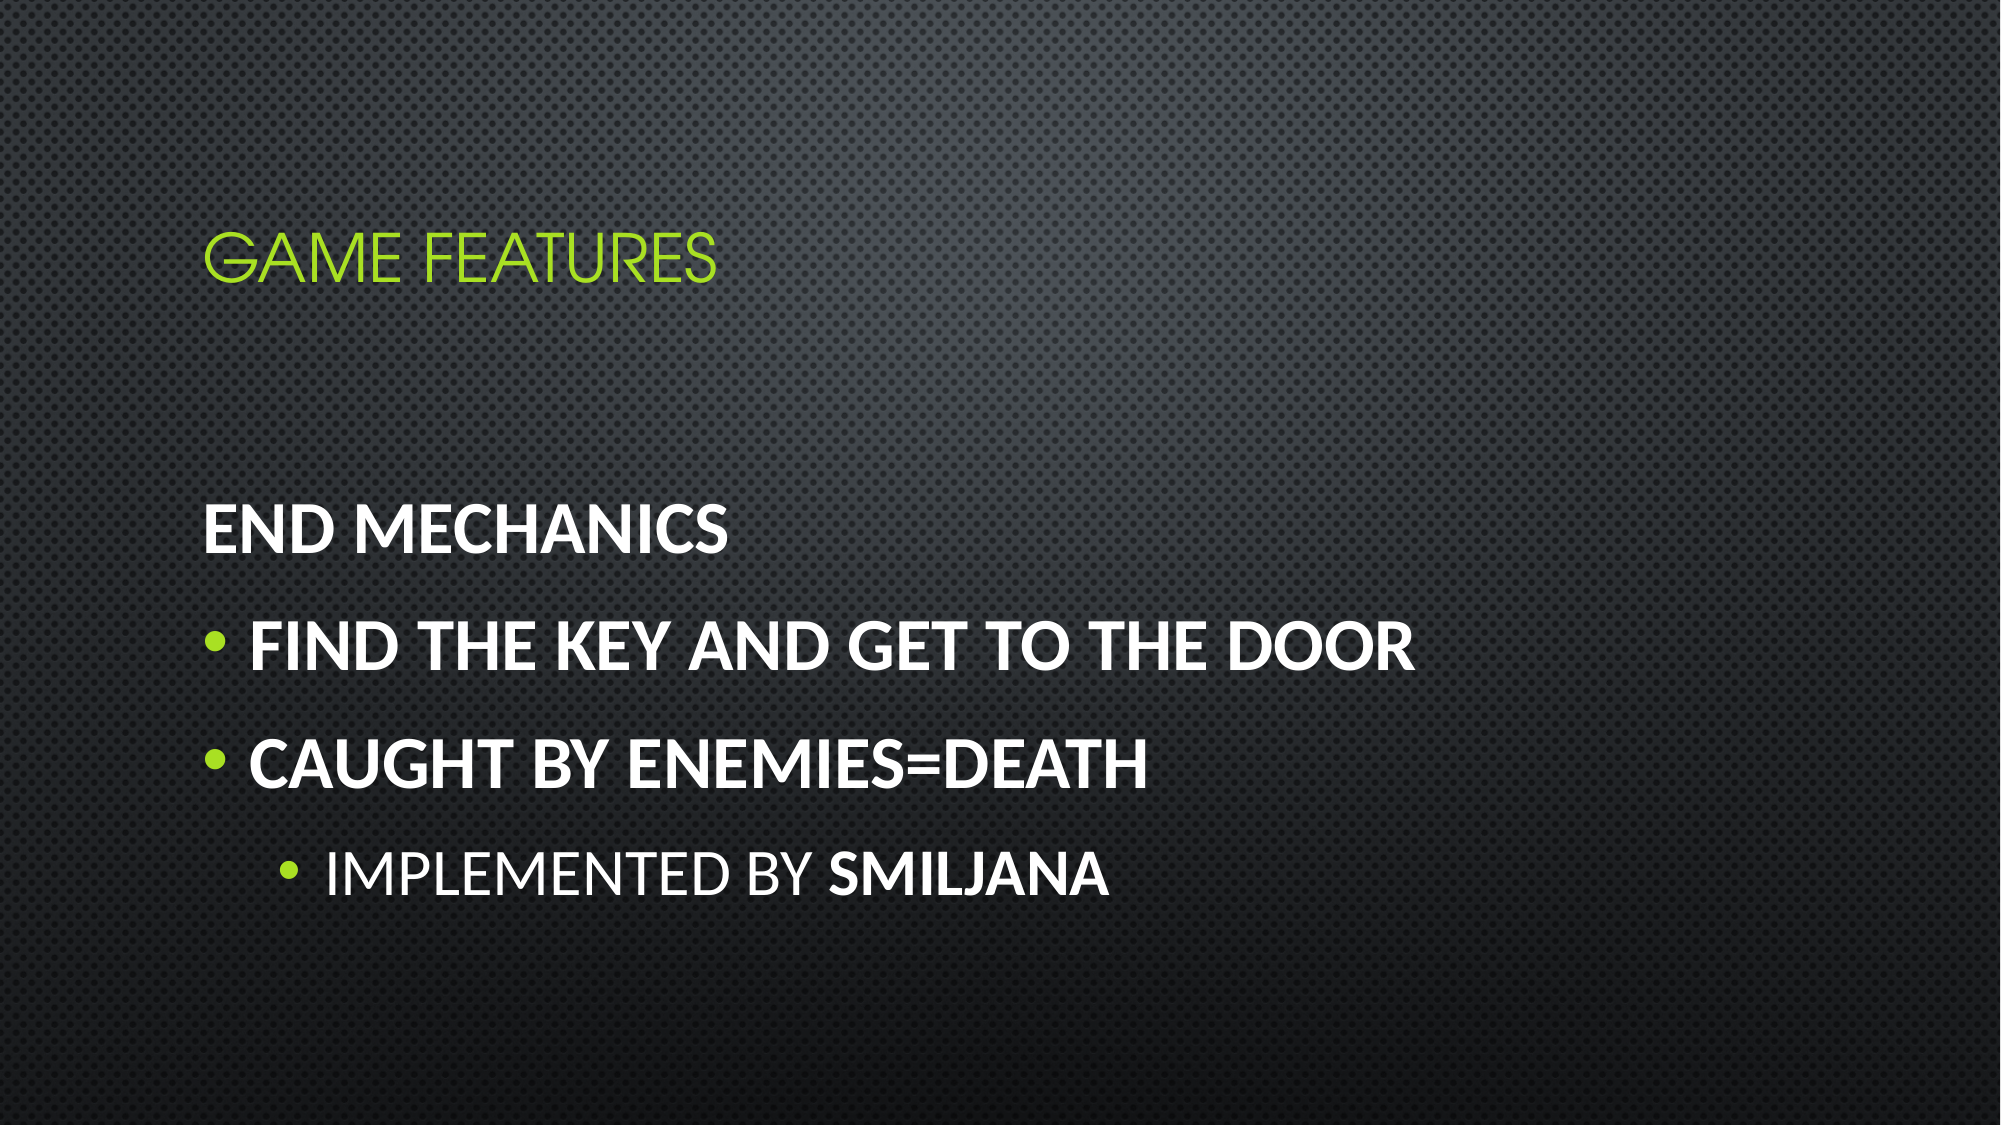

# GAME FEATURES
End mechanics
Find the key and get to the door
Caught by enemies=death
Implemented by Smiljana